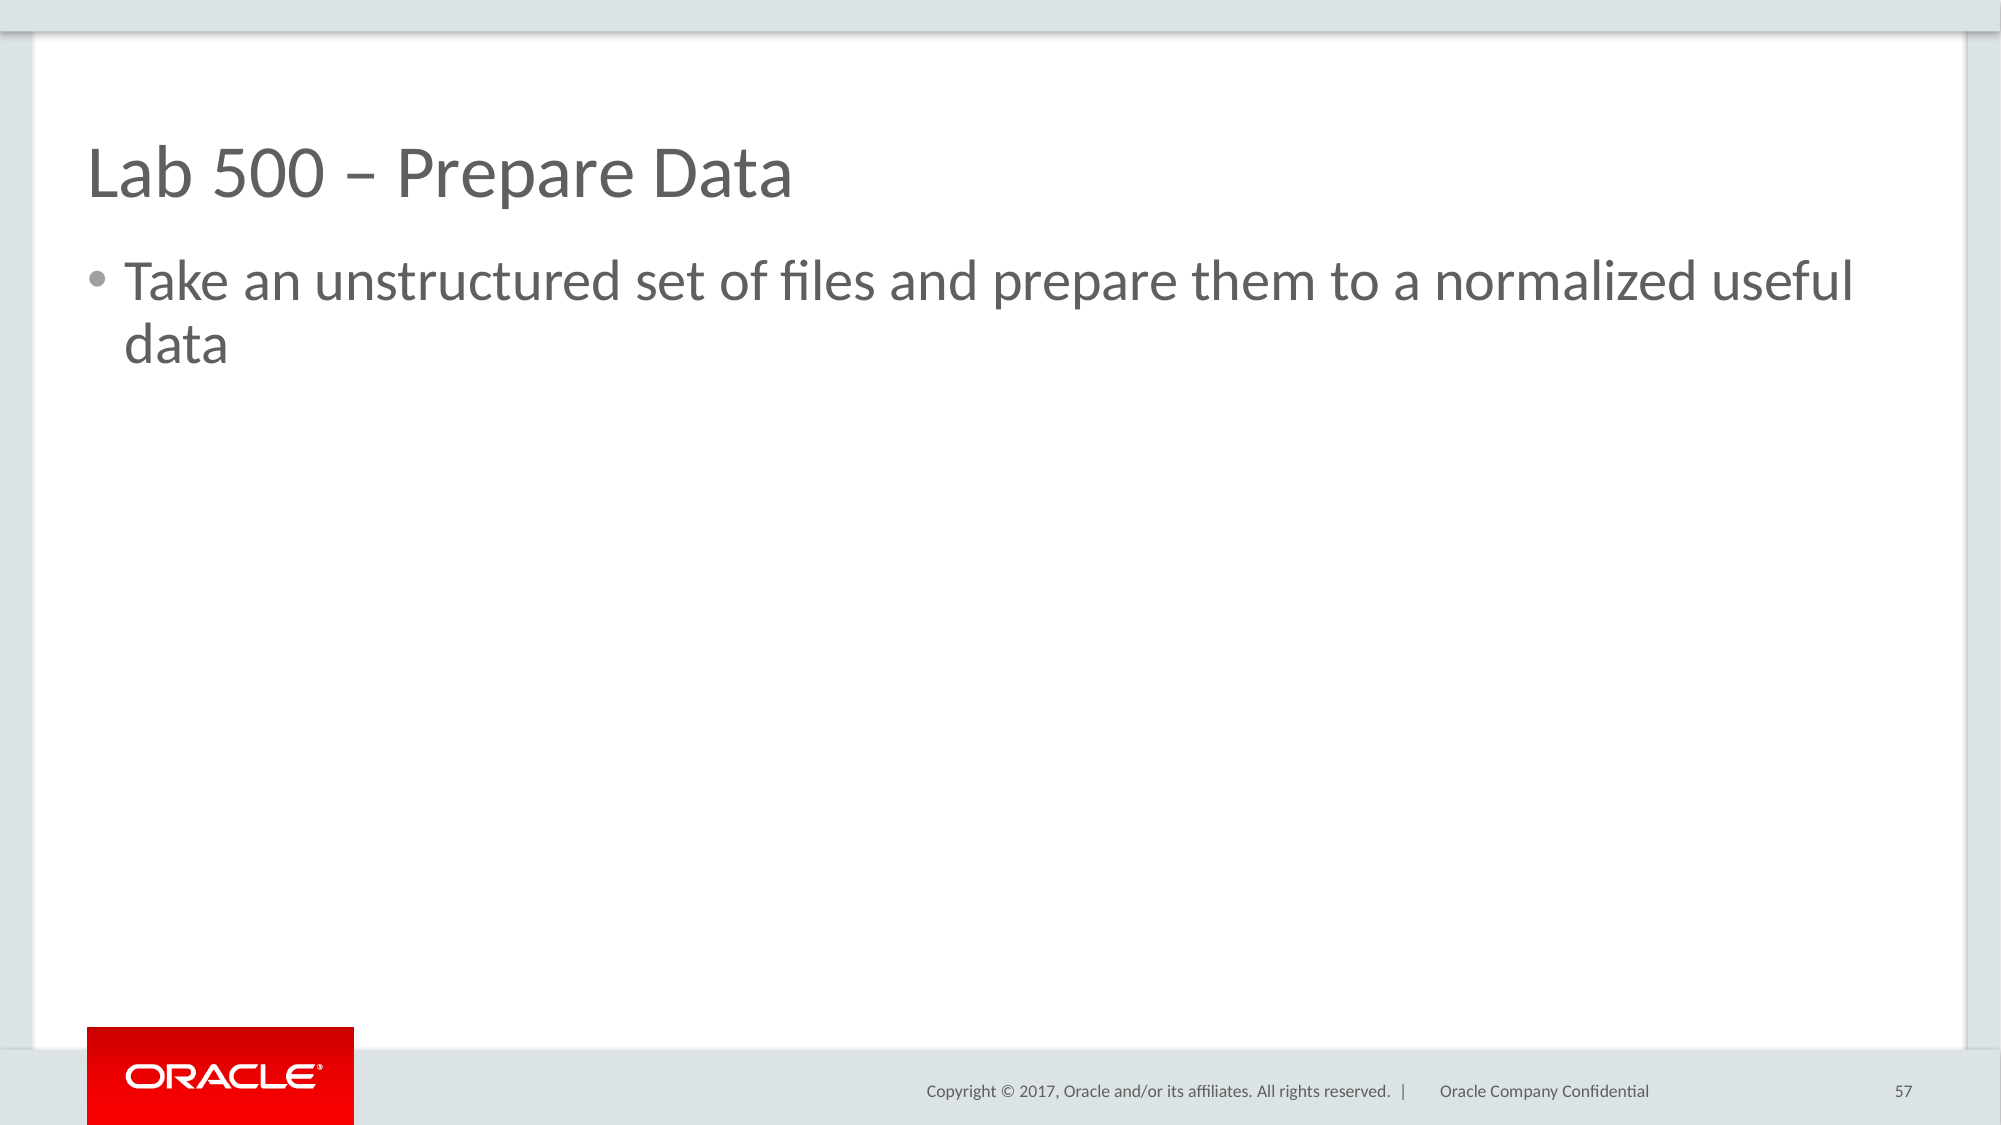

# Lab 500 – Prepare Data
Take an unstructured set of files and prepare them to a normalized useful data
57
Oracle Company Confidential